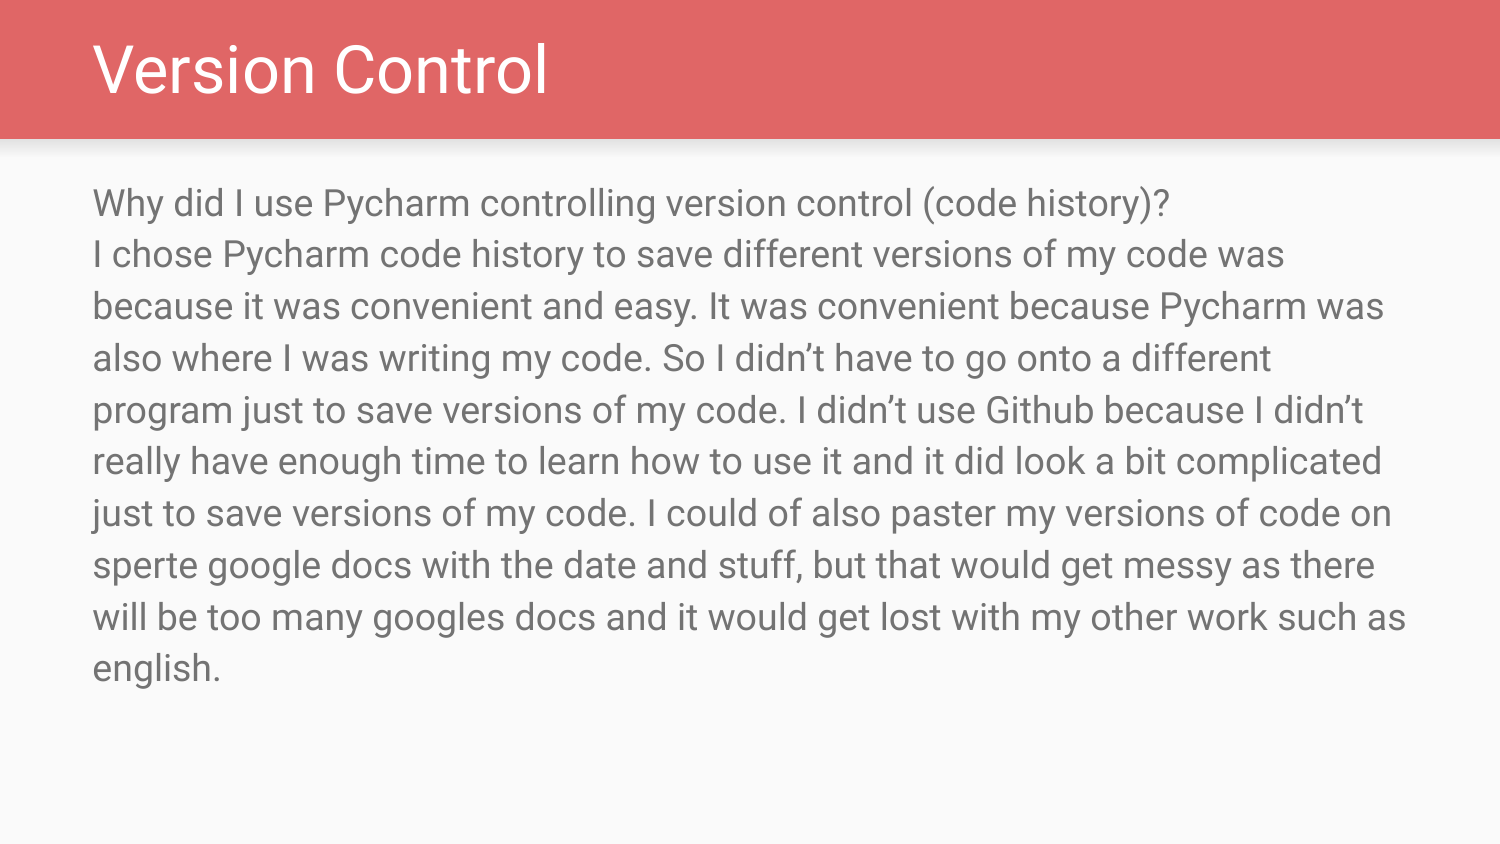

# Version Control
Why did I use Pycharm controlling version control (code history)?
I chose Pycharm code history to save different versions of my code was because it was convenient and easy. It was convenient because Pycharm was also where I was writing my code. So I didn’t have to go onto a different program just to save versions of my code. I didn’t use Github because I didn’t really have enough time to learn how to use it and it did look a bit complicated just to save versions of my code. I could of also paster my versions of code on sperte google docs with the date and stuff, but that would get messy as there will be too many googles docs and it would get lost with my other work such as english.